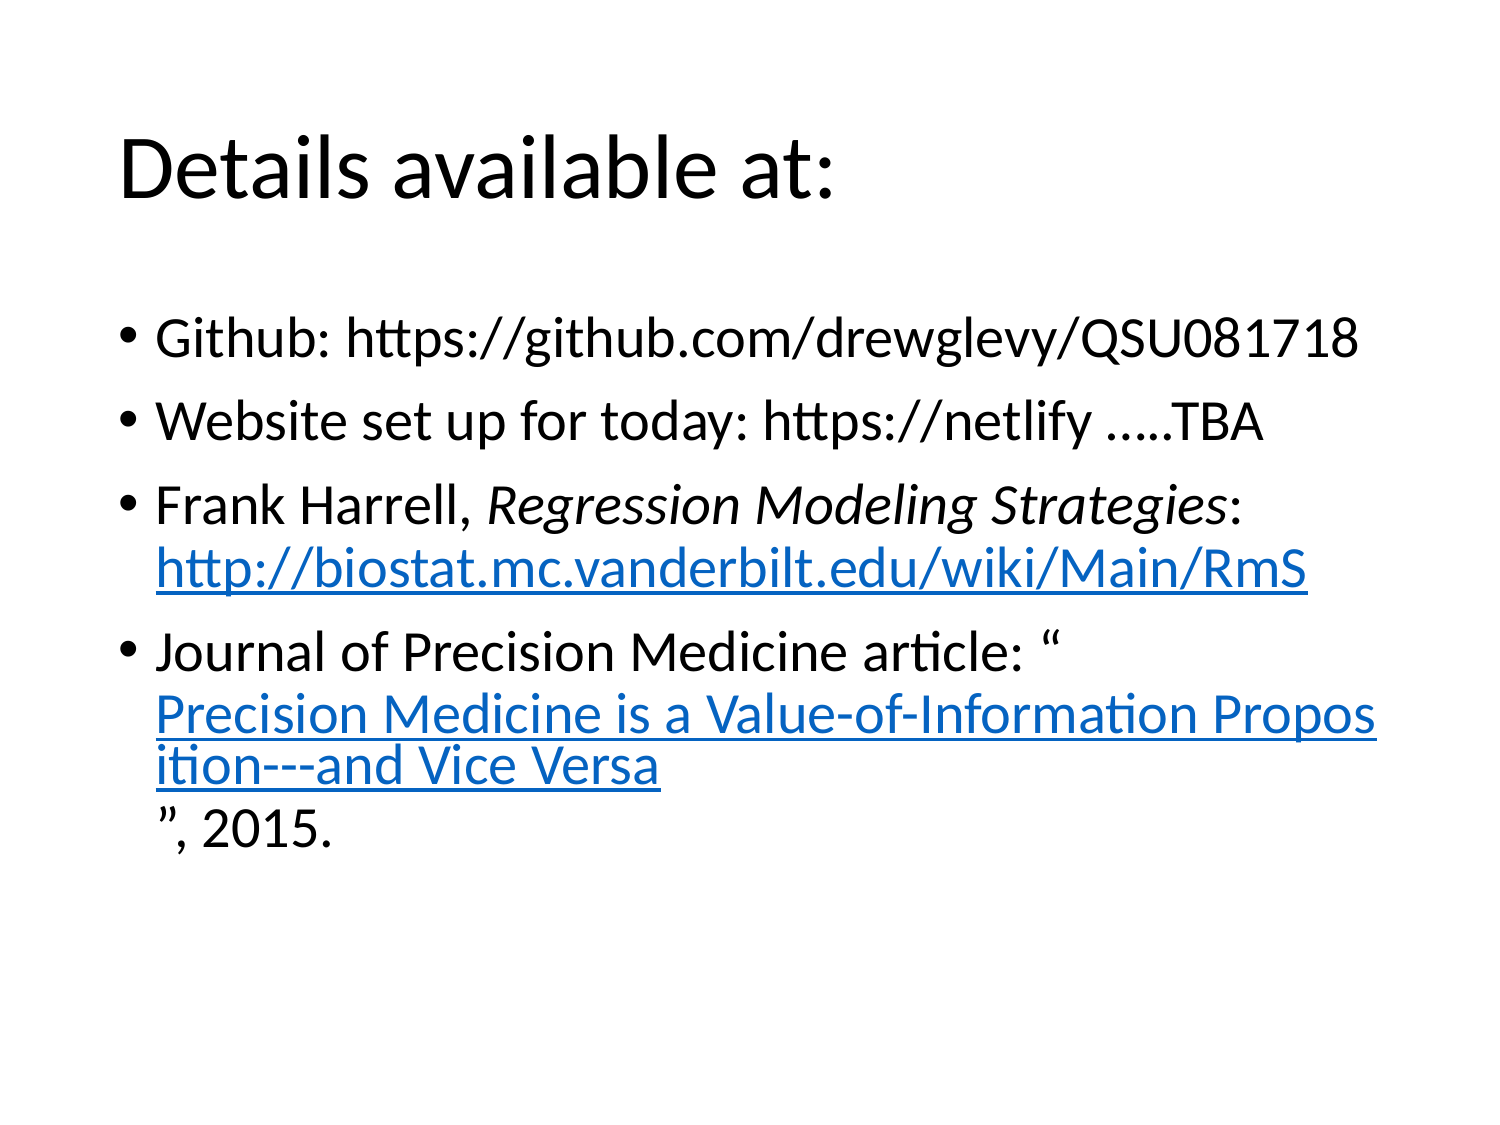

# Details available at:
Github: https://github.com/drewglevy/QSU081718
Website set up for today: https://netlify …..TBA
Frank Harrell, Regression Modeling Strategies: http://biostat.mc.vanderbilt.edu/wiki/Main/RmS
Journal of Precision Medicine article: “Precision Medicine is a Value-of-Information Proposition---and Vice Versa”, 2015.